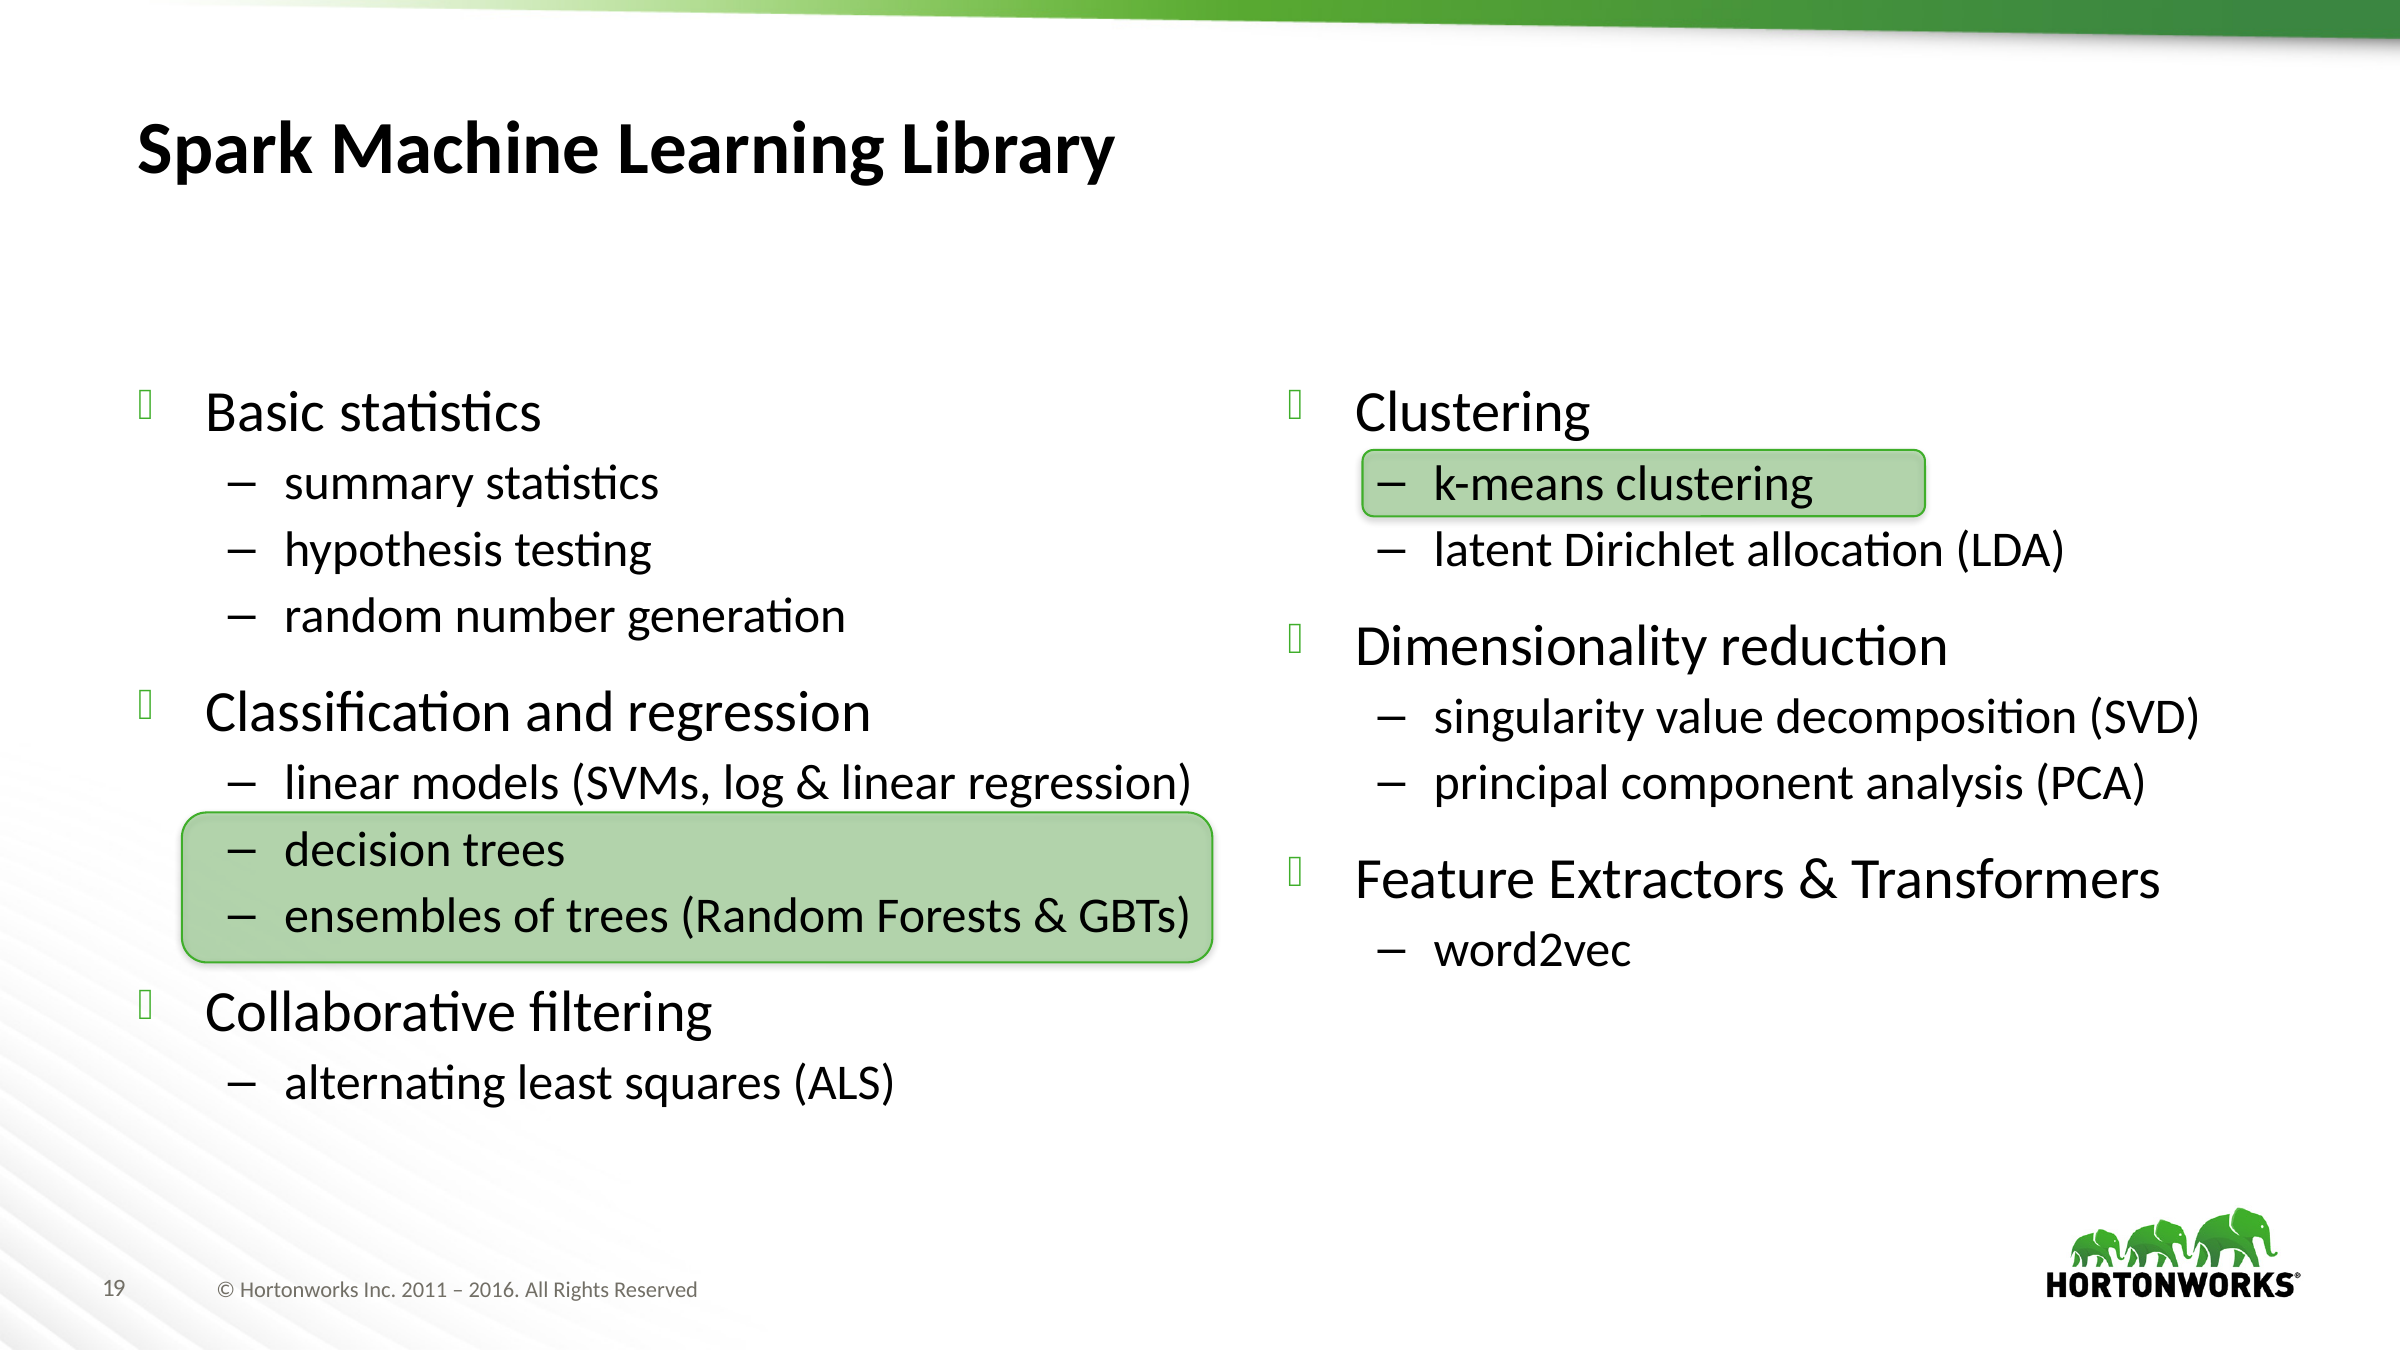

# Spark Machine Learning Library
Basic statistics
summary statistics
hypothesis testing
random number generation
Classification and regression
linear models (SVMs, log & linear regression)
decision trees
ensembles of trees (Random Forests & GBTs)
Collaborative filtering
alternating least squares (ALS)
Clustering
k-means clustering
latent Dirichlet allocation (LDA)
Dimensionality reduction
singularity value decomposition (SVD)
principal component analysis (PCA)
Feature Extractors & Transformers
word2vec